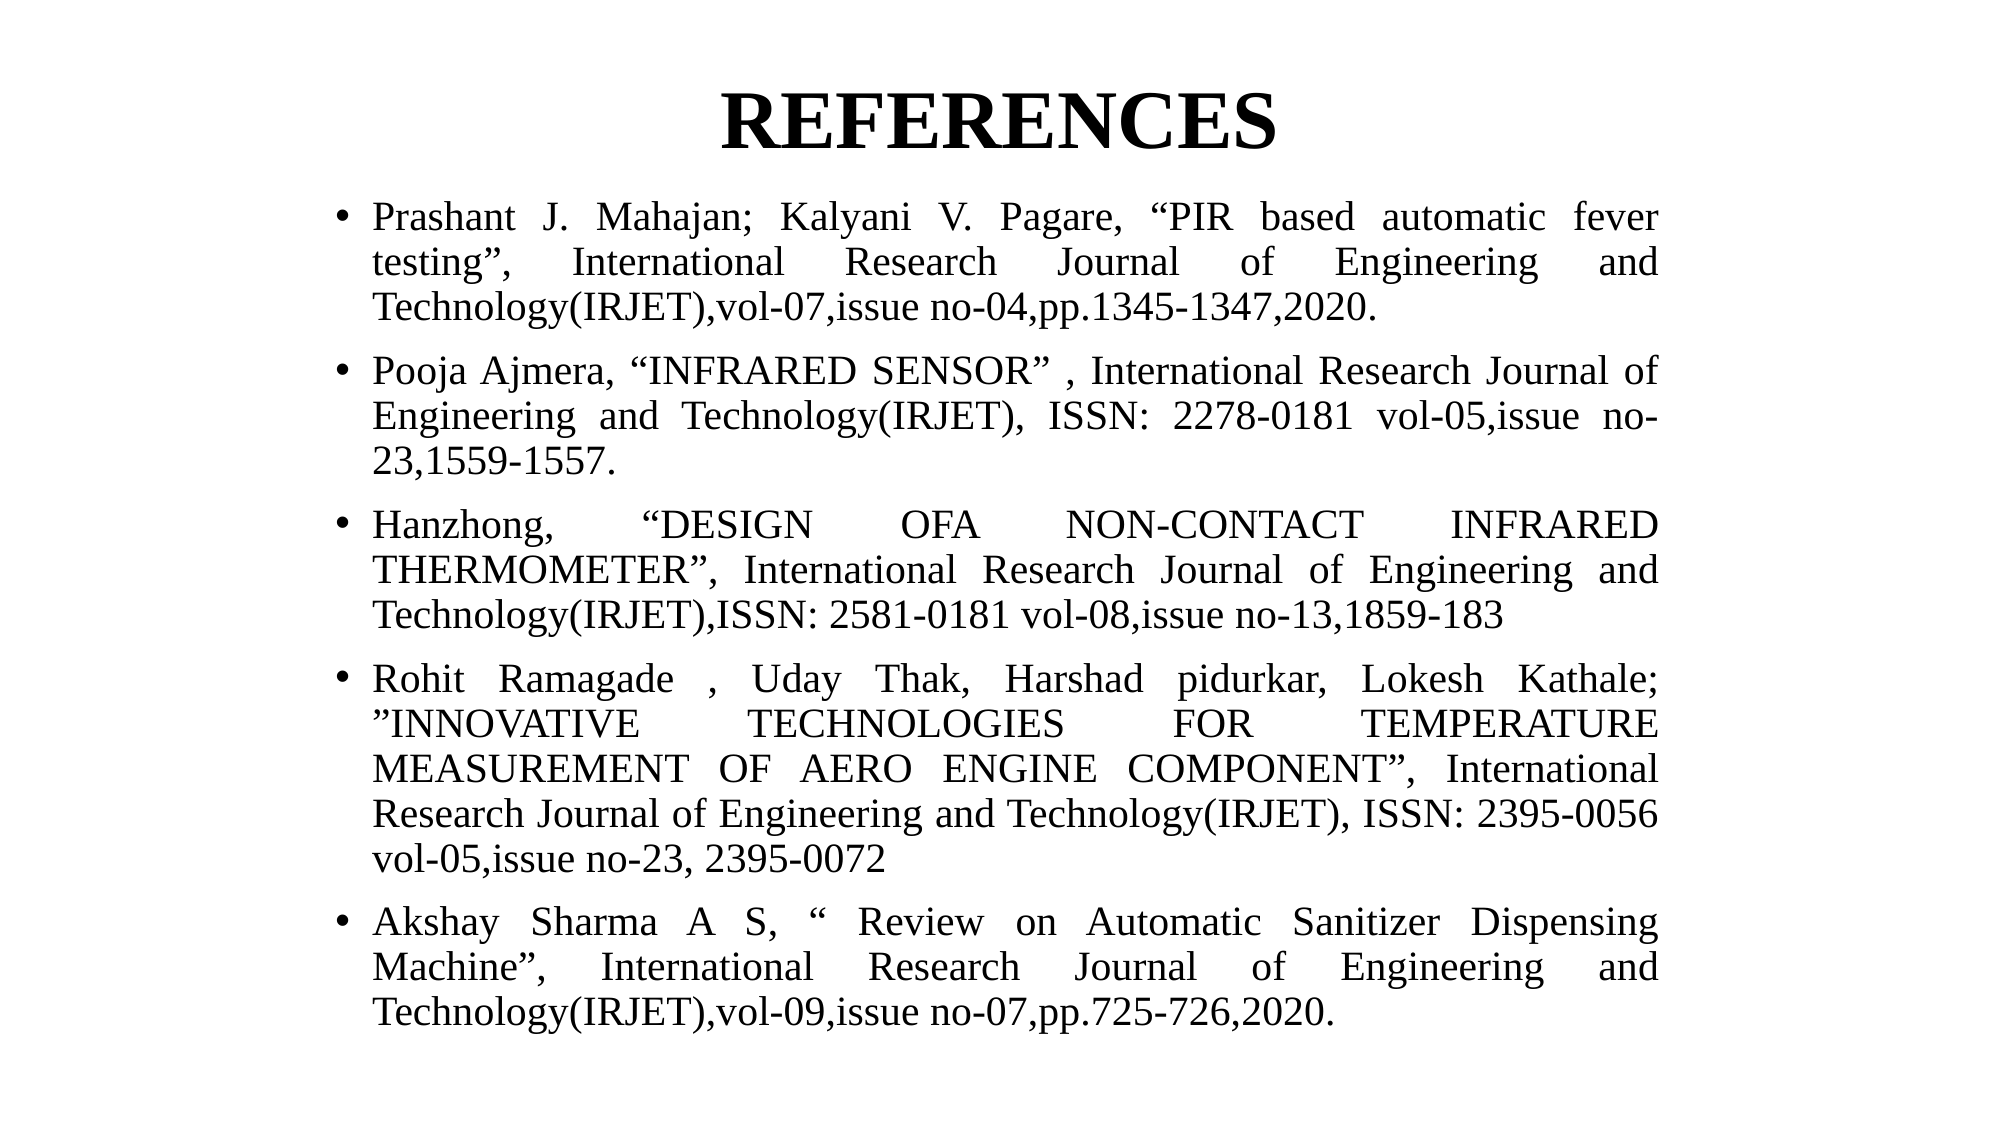

# REFERENCES
Prashant J. Mahajan; Kalyani V. Pagare, “PIR based automatic fever testing”, International Research Journal of Engineering and Technology(IRJET),vol-07,issue no-04,pp.1345-1347,2020.
Pooja Ajmera, “INFRARED SENSOR” , International Research Journal of Engineering and Technology(IRJET), ISSN: 2278-0181 vol-05,issue no-23,1559-1557.
Hanzhong, “DESIGN OFA NON-CONTACT INFRARED THERMOMETER”, International Research Journal of Engineering and Technology(IRJET),ISSN: 2581-0181 vol-08,issue no-13,1859-183
Rohit Ramagade , Uday Thak, Harshad pidurkar, Lokesh Kathale; ”INNOVATIVE TECHNOLOGIES FOR TEMPERATURE MEASUREMENT OF AERO ENGINE COMPONENT”, International Research Journal of Engineering and Technology(IRJET), ISSN: 2395-0056 vol-05,issue no-23, 2395-0072
Akshay Sharma A S, “ Review on Automatic Sanitizer Dispensing Machine”, International Research Journal of Engineering and Technology(IRJET),vol-09,issue no-07,pp.725-726,2020.